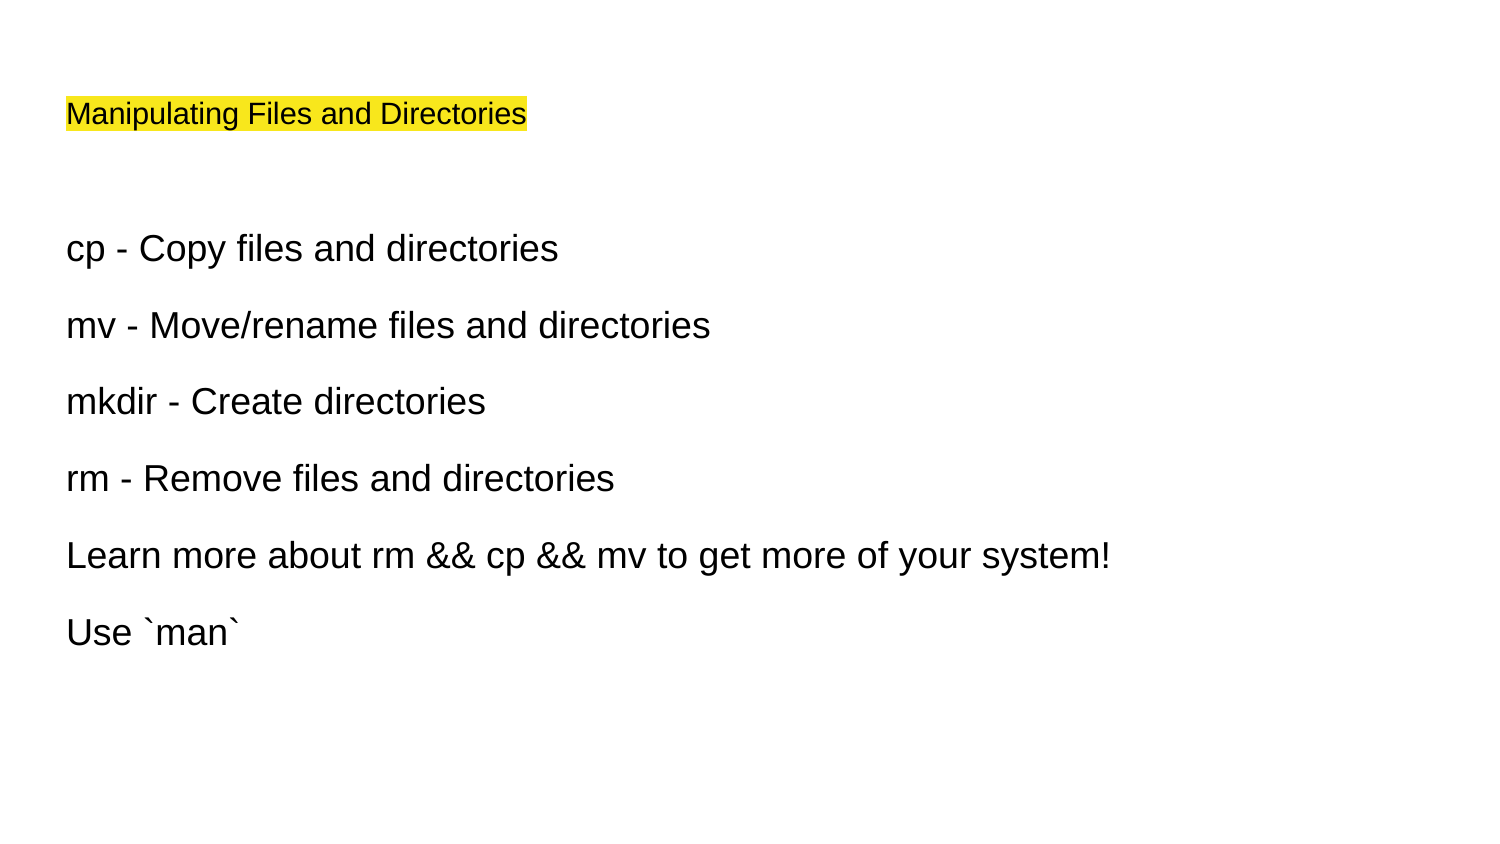

# Manipulating Files and Directories

cp - Copy files and directories
mv - Move/rename files and directories
mkdir - Create directories
rm - Remove files and directories
Learn more about rm && cp && mv to get more of your system!
Use `man`